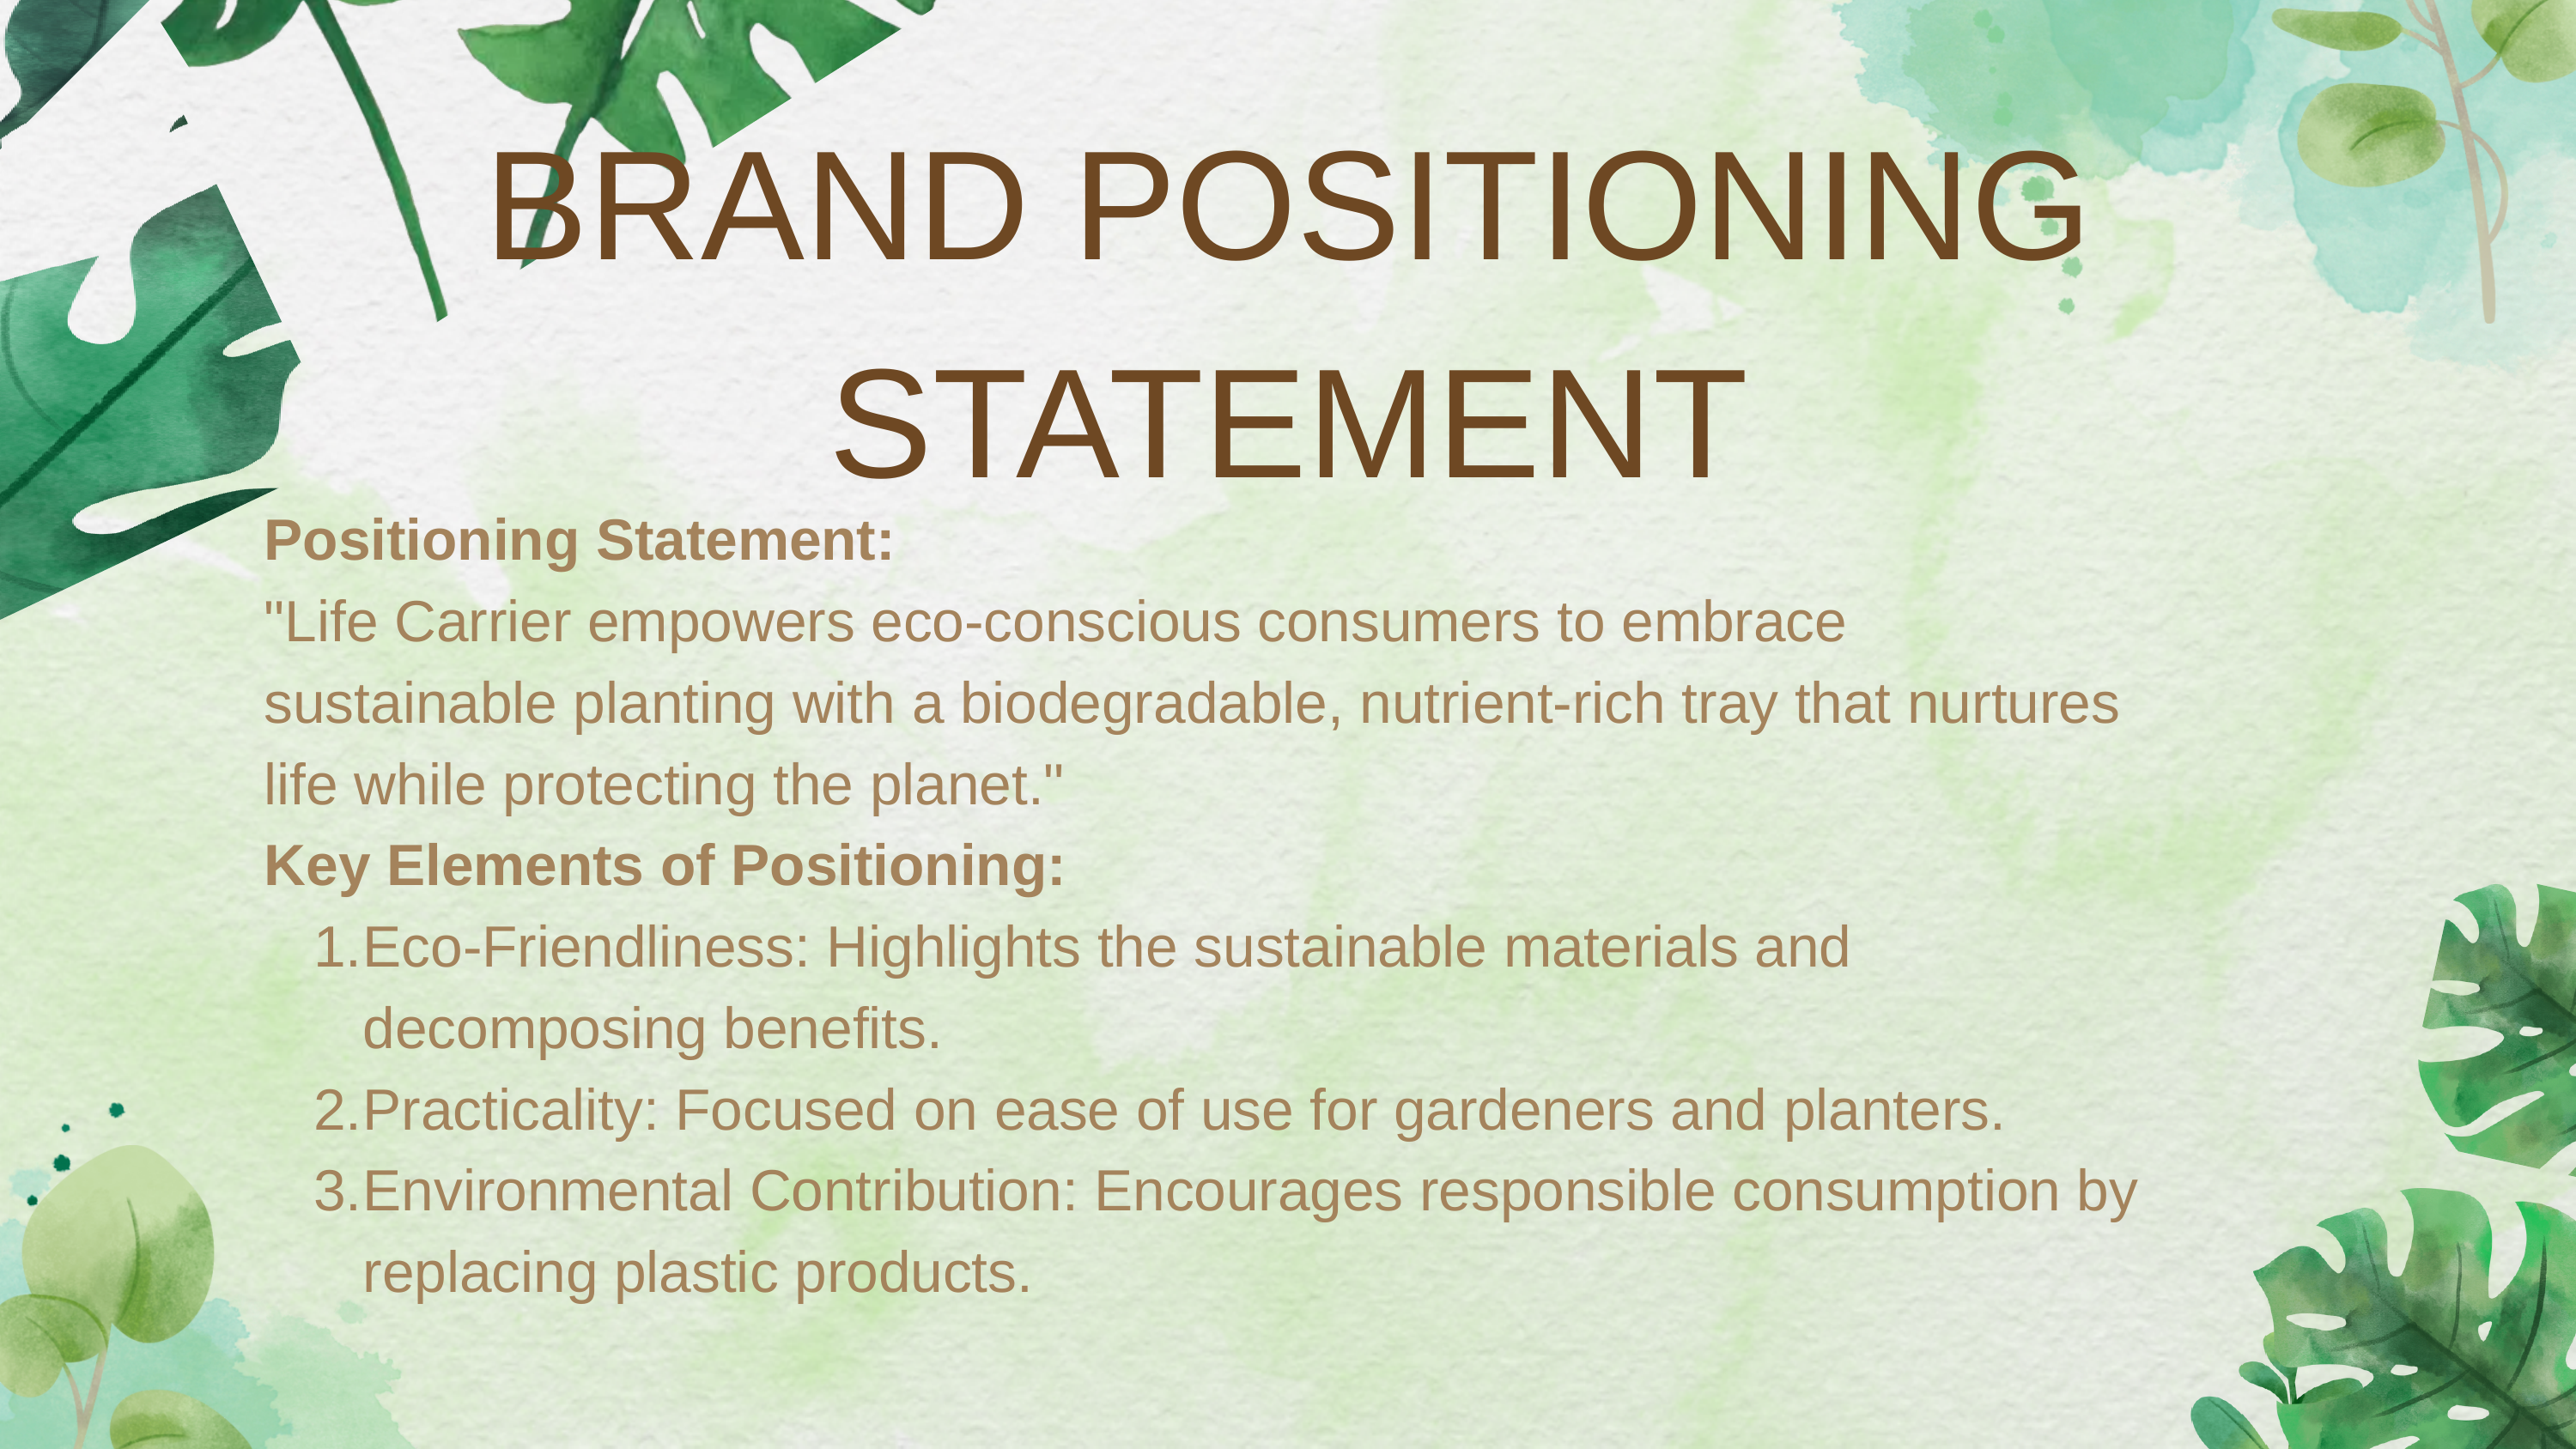

BRAND POSITIONING STATEMENT

Positioning Statement:
"Life Carrier empowers eco-conscious consumers to embrace sustainable planting with a biodegradable, nutrient-rich tray that nurtures life while protecting the planet."
Key Elements of Positioning:
Eco-Friendliness: Highlights the sustainable materials and decomposing benefits.
Practicality: Focused on ease of use for gardeners and planters.
Environmental Contribution: Encourages responsible consumption by replacing plastic products.